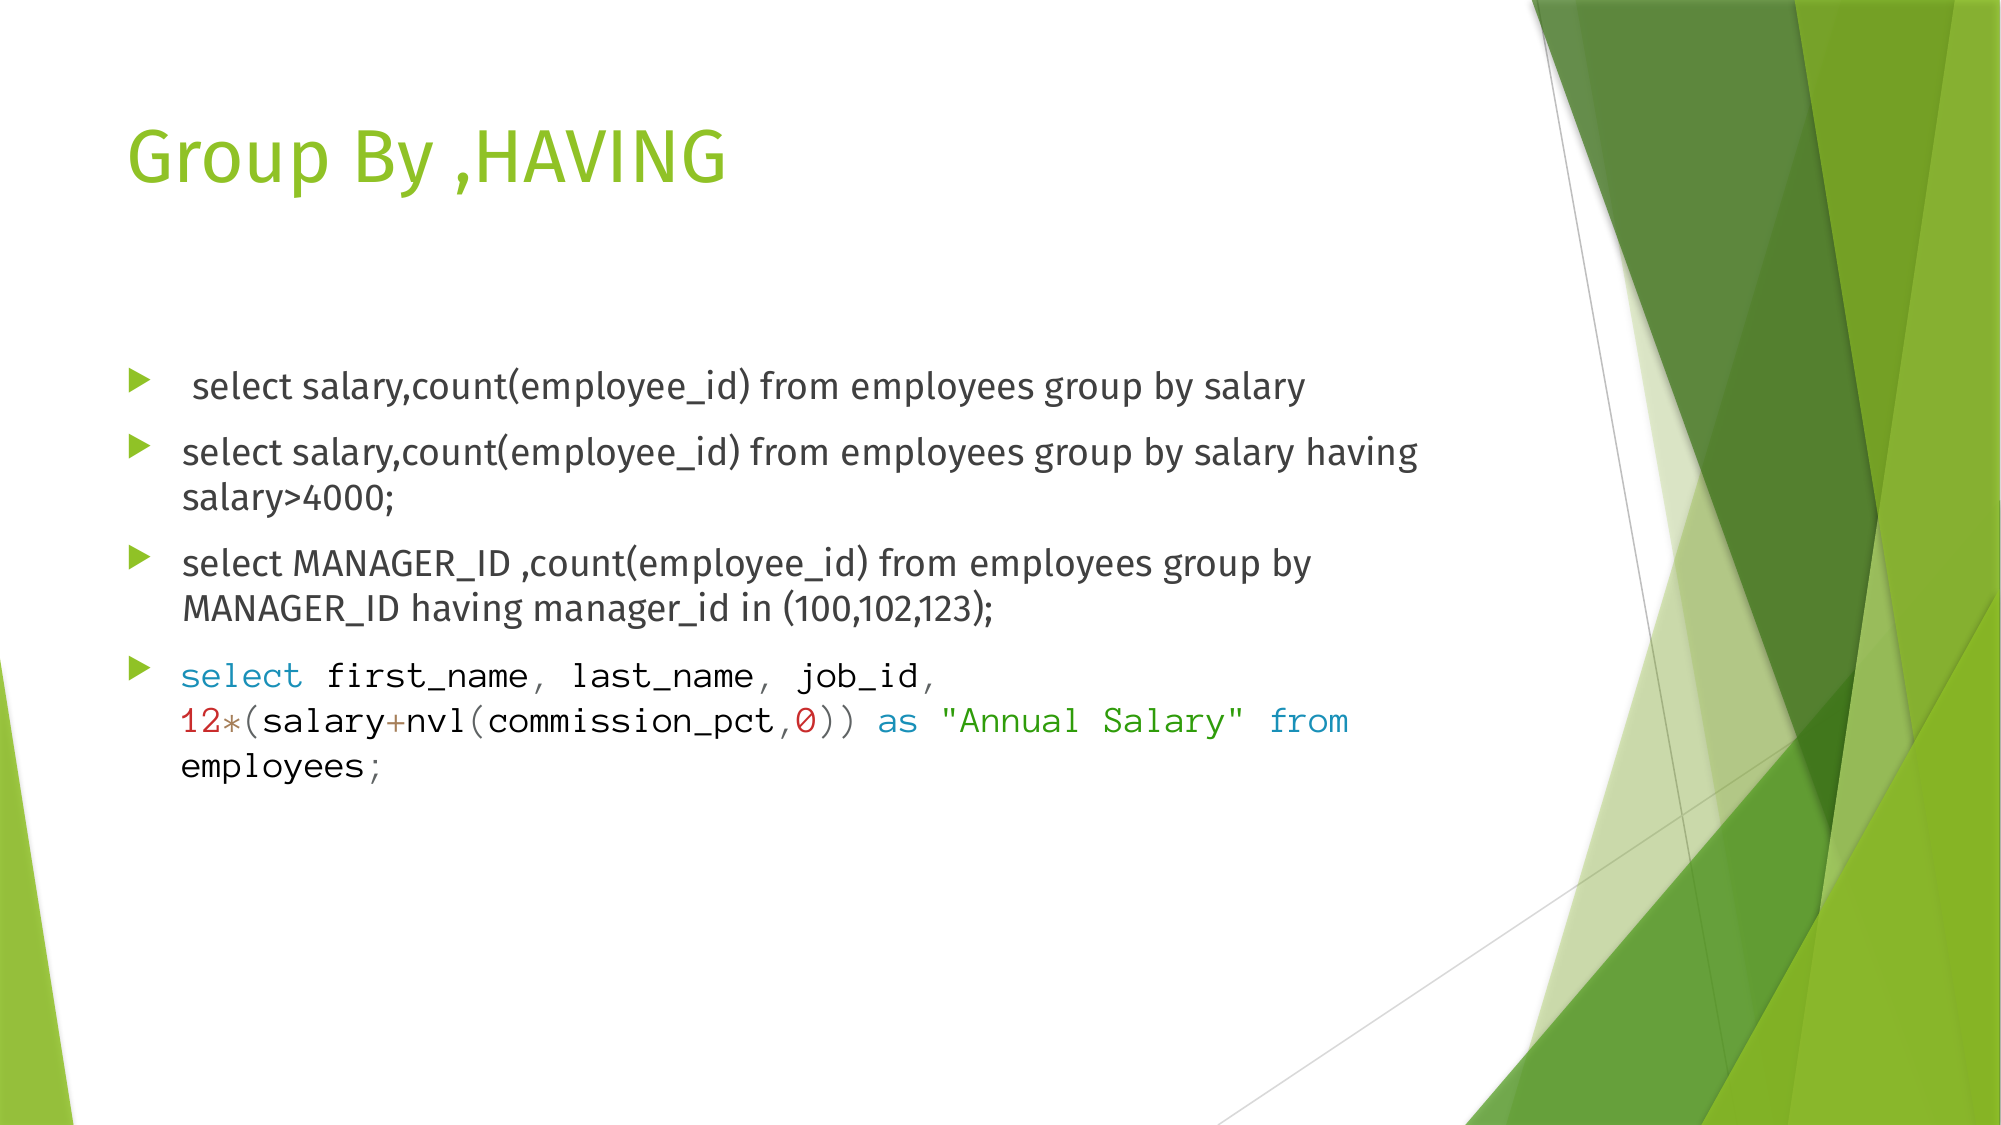

# Group By ,HAVING
 select salary,count(employee_id) from employees group by salary
select salary,count(employee_id) from employees group by salary having salary>4000;
select MANAGER_ID ,count(employee_id) from employees group by MANAGER_ID having manager_id in (100,102,123);
select first_name, last_name, job_id, 12*(salary+nvl(commission_pct,0)) as "Annual Salary" from employees;